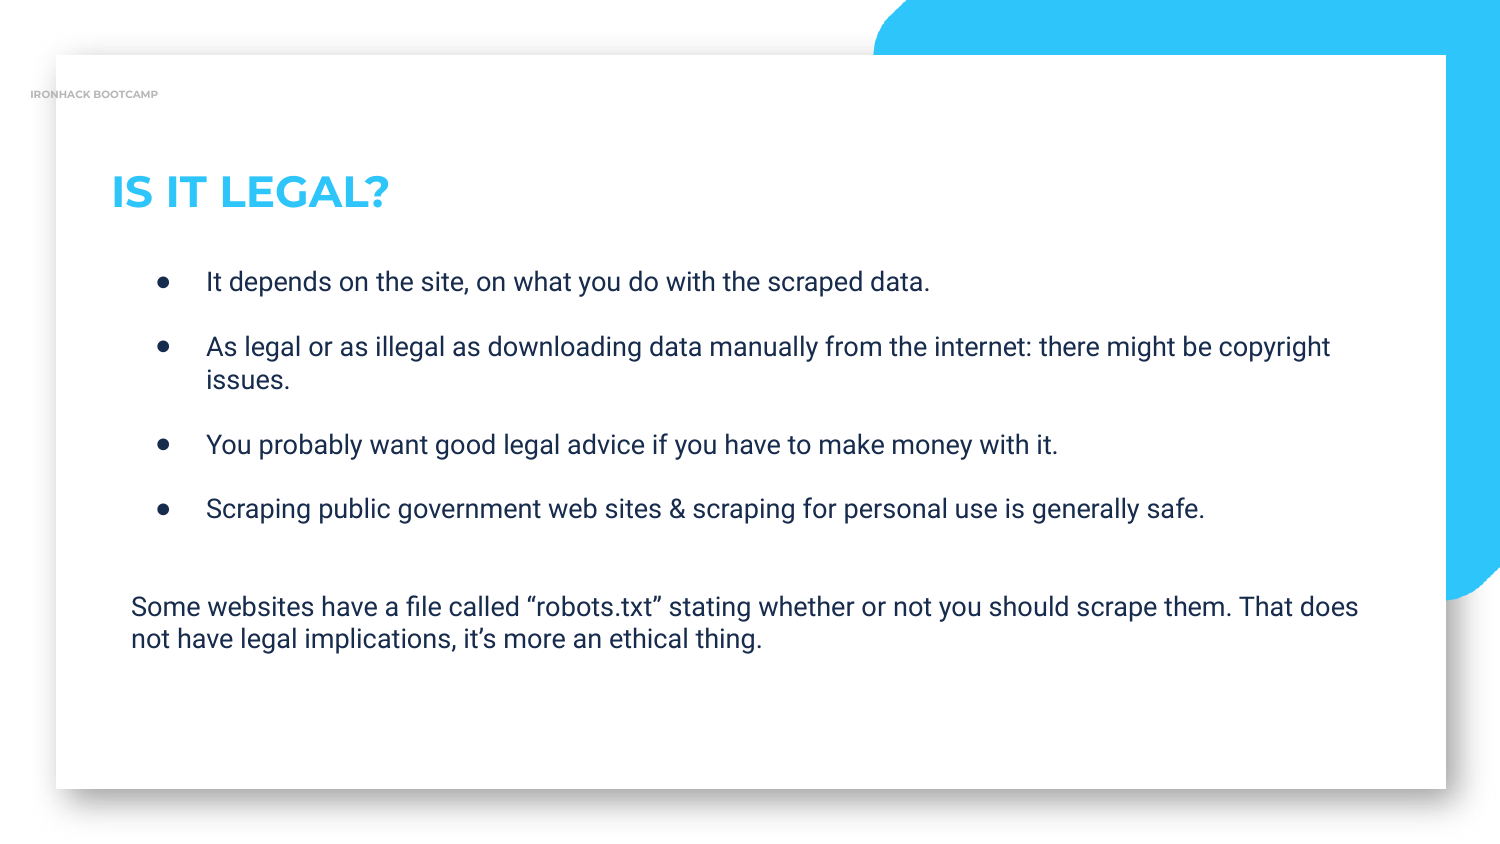

IRONHACK BOOTCAMP
IS IT LEGAL?
It depends on the site, on what you do with the scraped data.

As legal or as illegal as downloading data manually from the internet: there might be copyright issues.

You probably want good legal advice if you have to make money with it.

Scraping public government web sites & scraping for personal use is generally safe.

Some websites have a file called “robots.txt” stating whether or not you should scrape them. That does not have legal implications, it’s more an ethical thing.